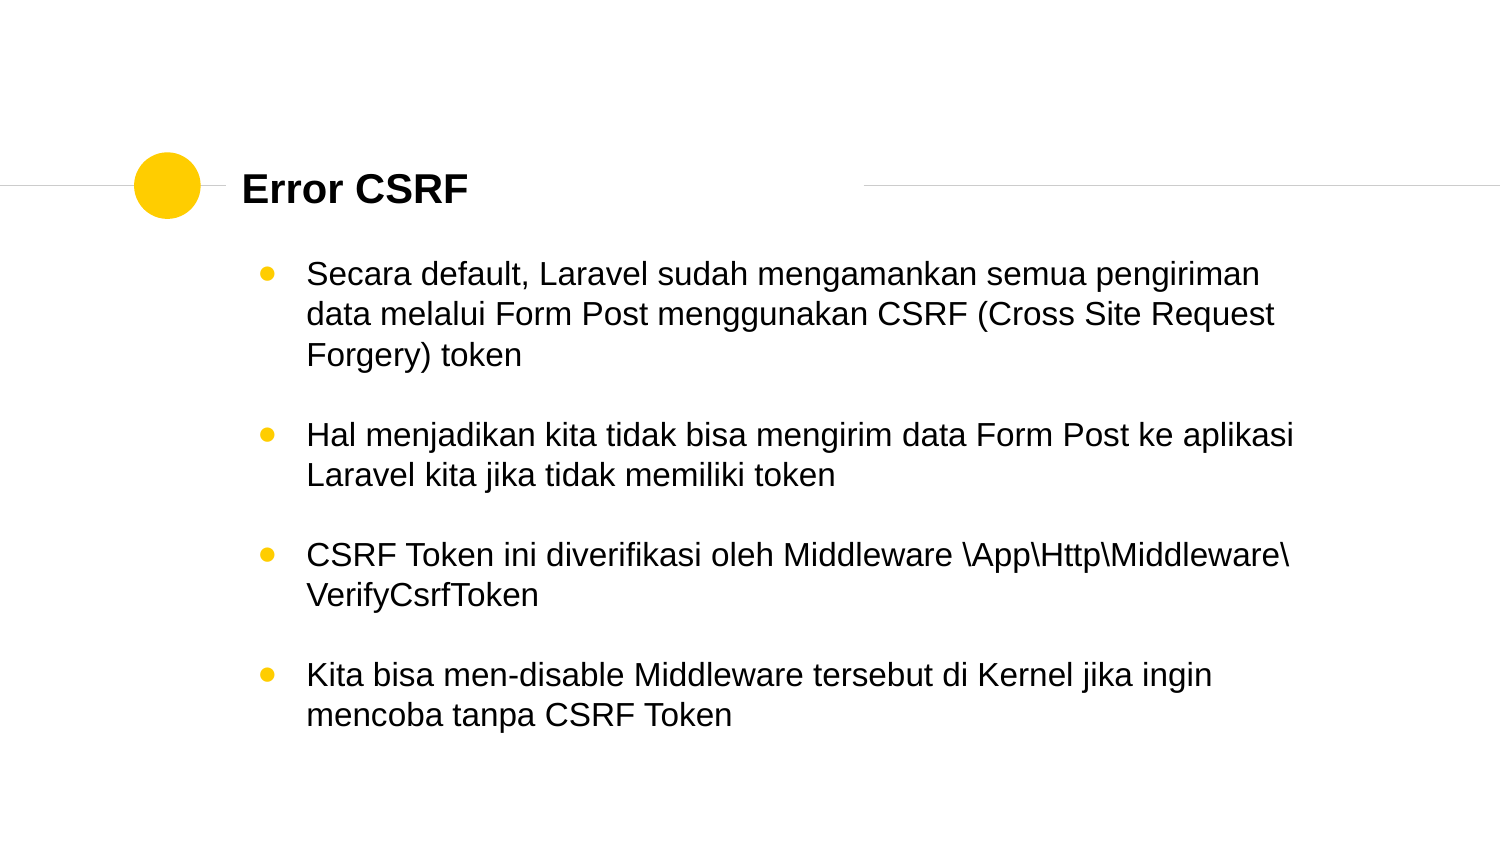

# Error CSRF
Secara default, Laravel sudah mengamankan semua pengiriman data melalui Form Post menggunakan CSRF (Cross Site Request Forgery) token

Hal menjadikan kita tidak bisa mengirim data Form Post ke aplikasi Laravel kita jika tidak memiliki token

CSRF Token ini diverifikasi oleh Middleware \App\Http\Middleware\VerifyCsrfToken

Kita bisa men-disable Middleware tersebut di Kernel jika ingin mencoba tanpa CSRF Token